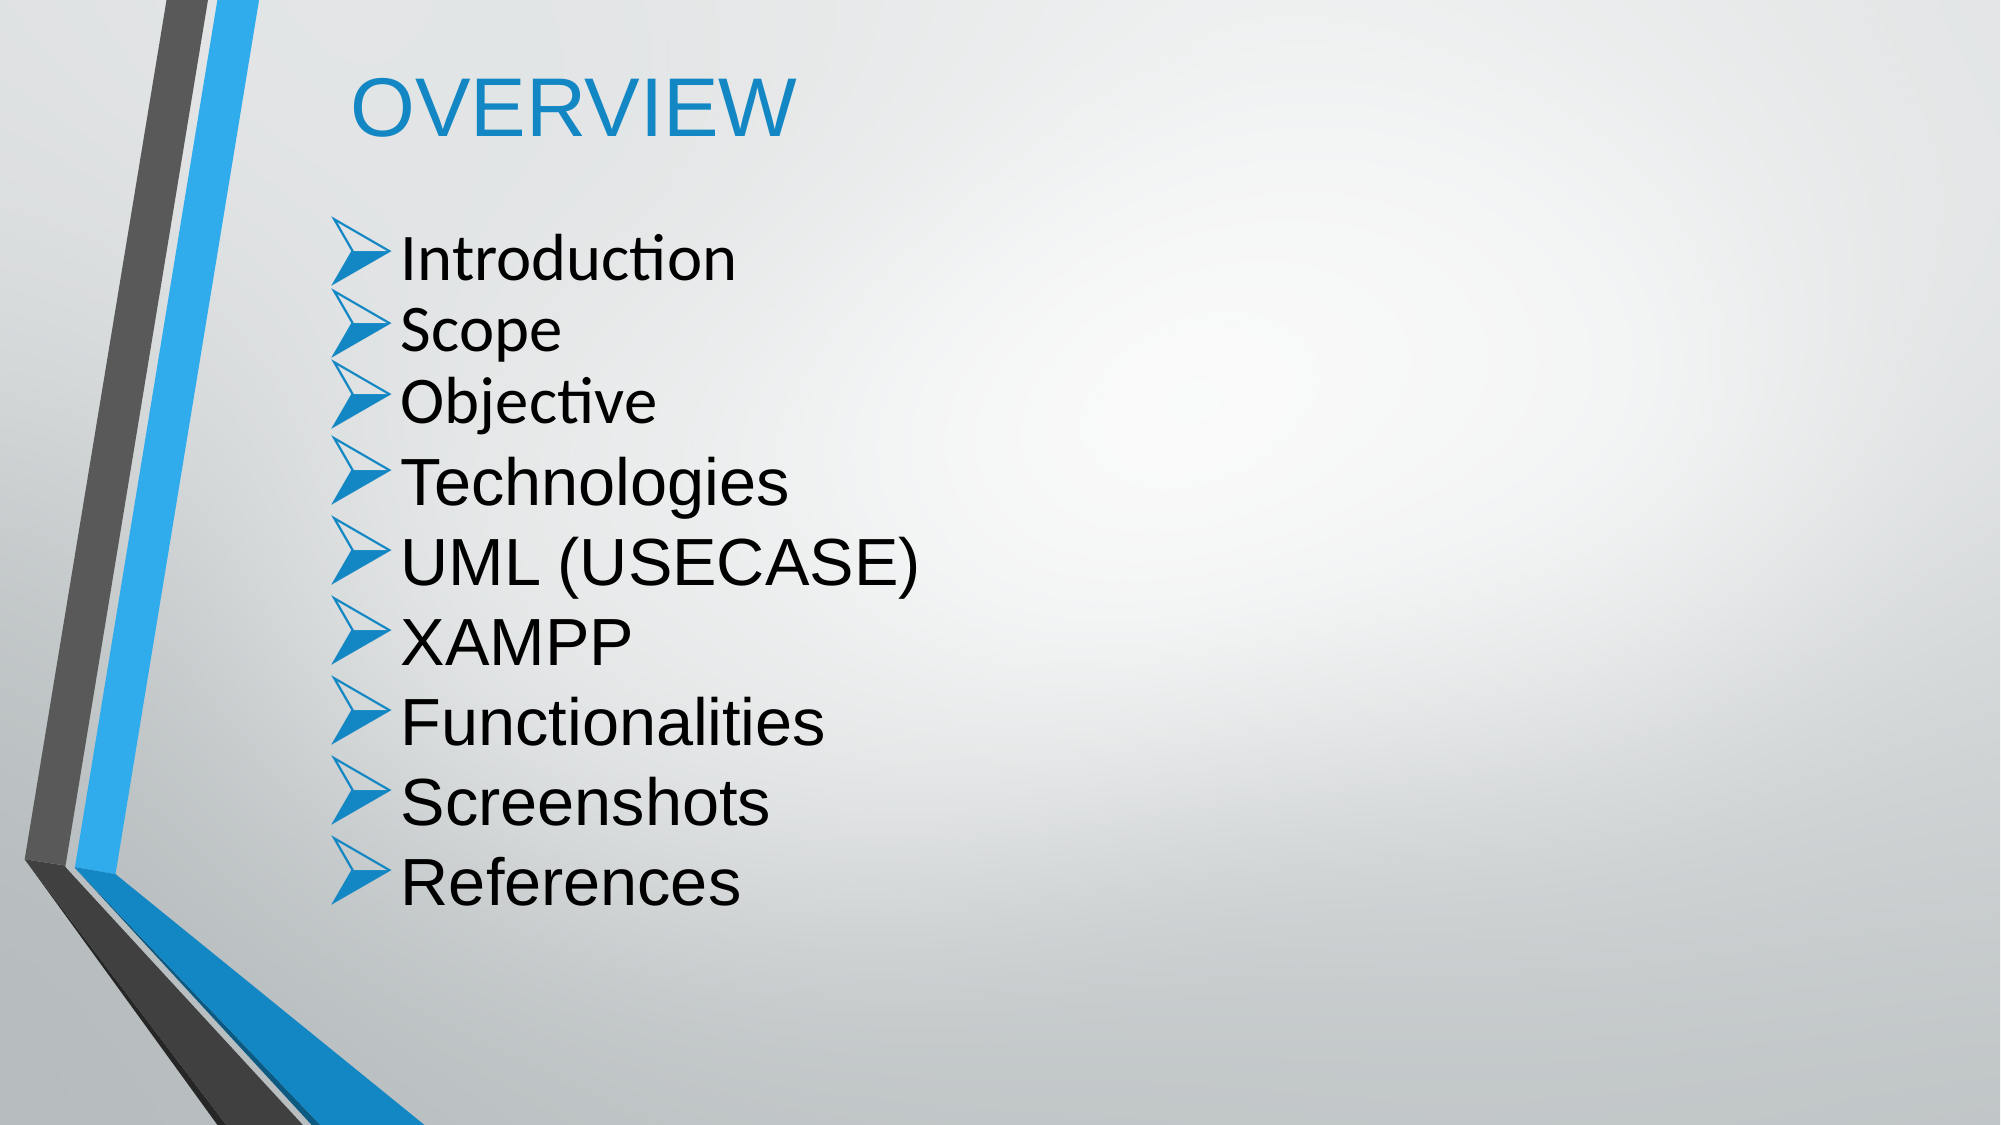

OVERVIEW
Introduction
Scope
Objective
Technologies
UML (USECASE)
XAMPP
Functionalities
Screenshots
References